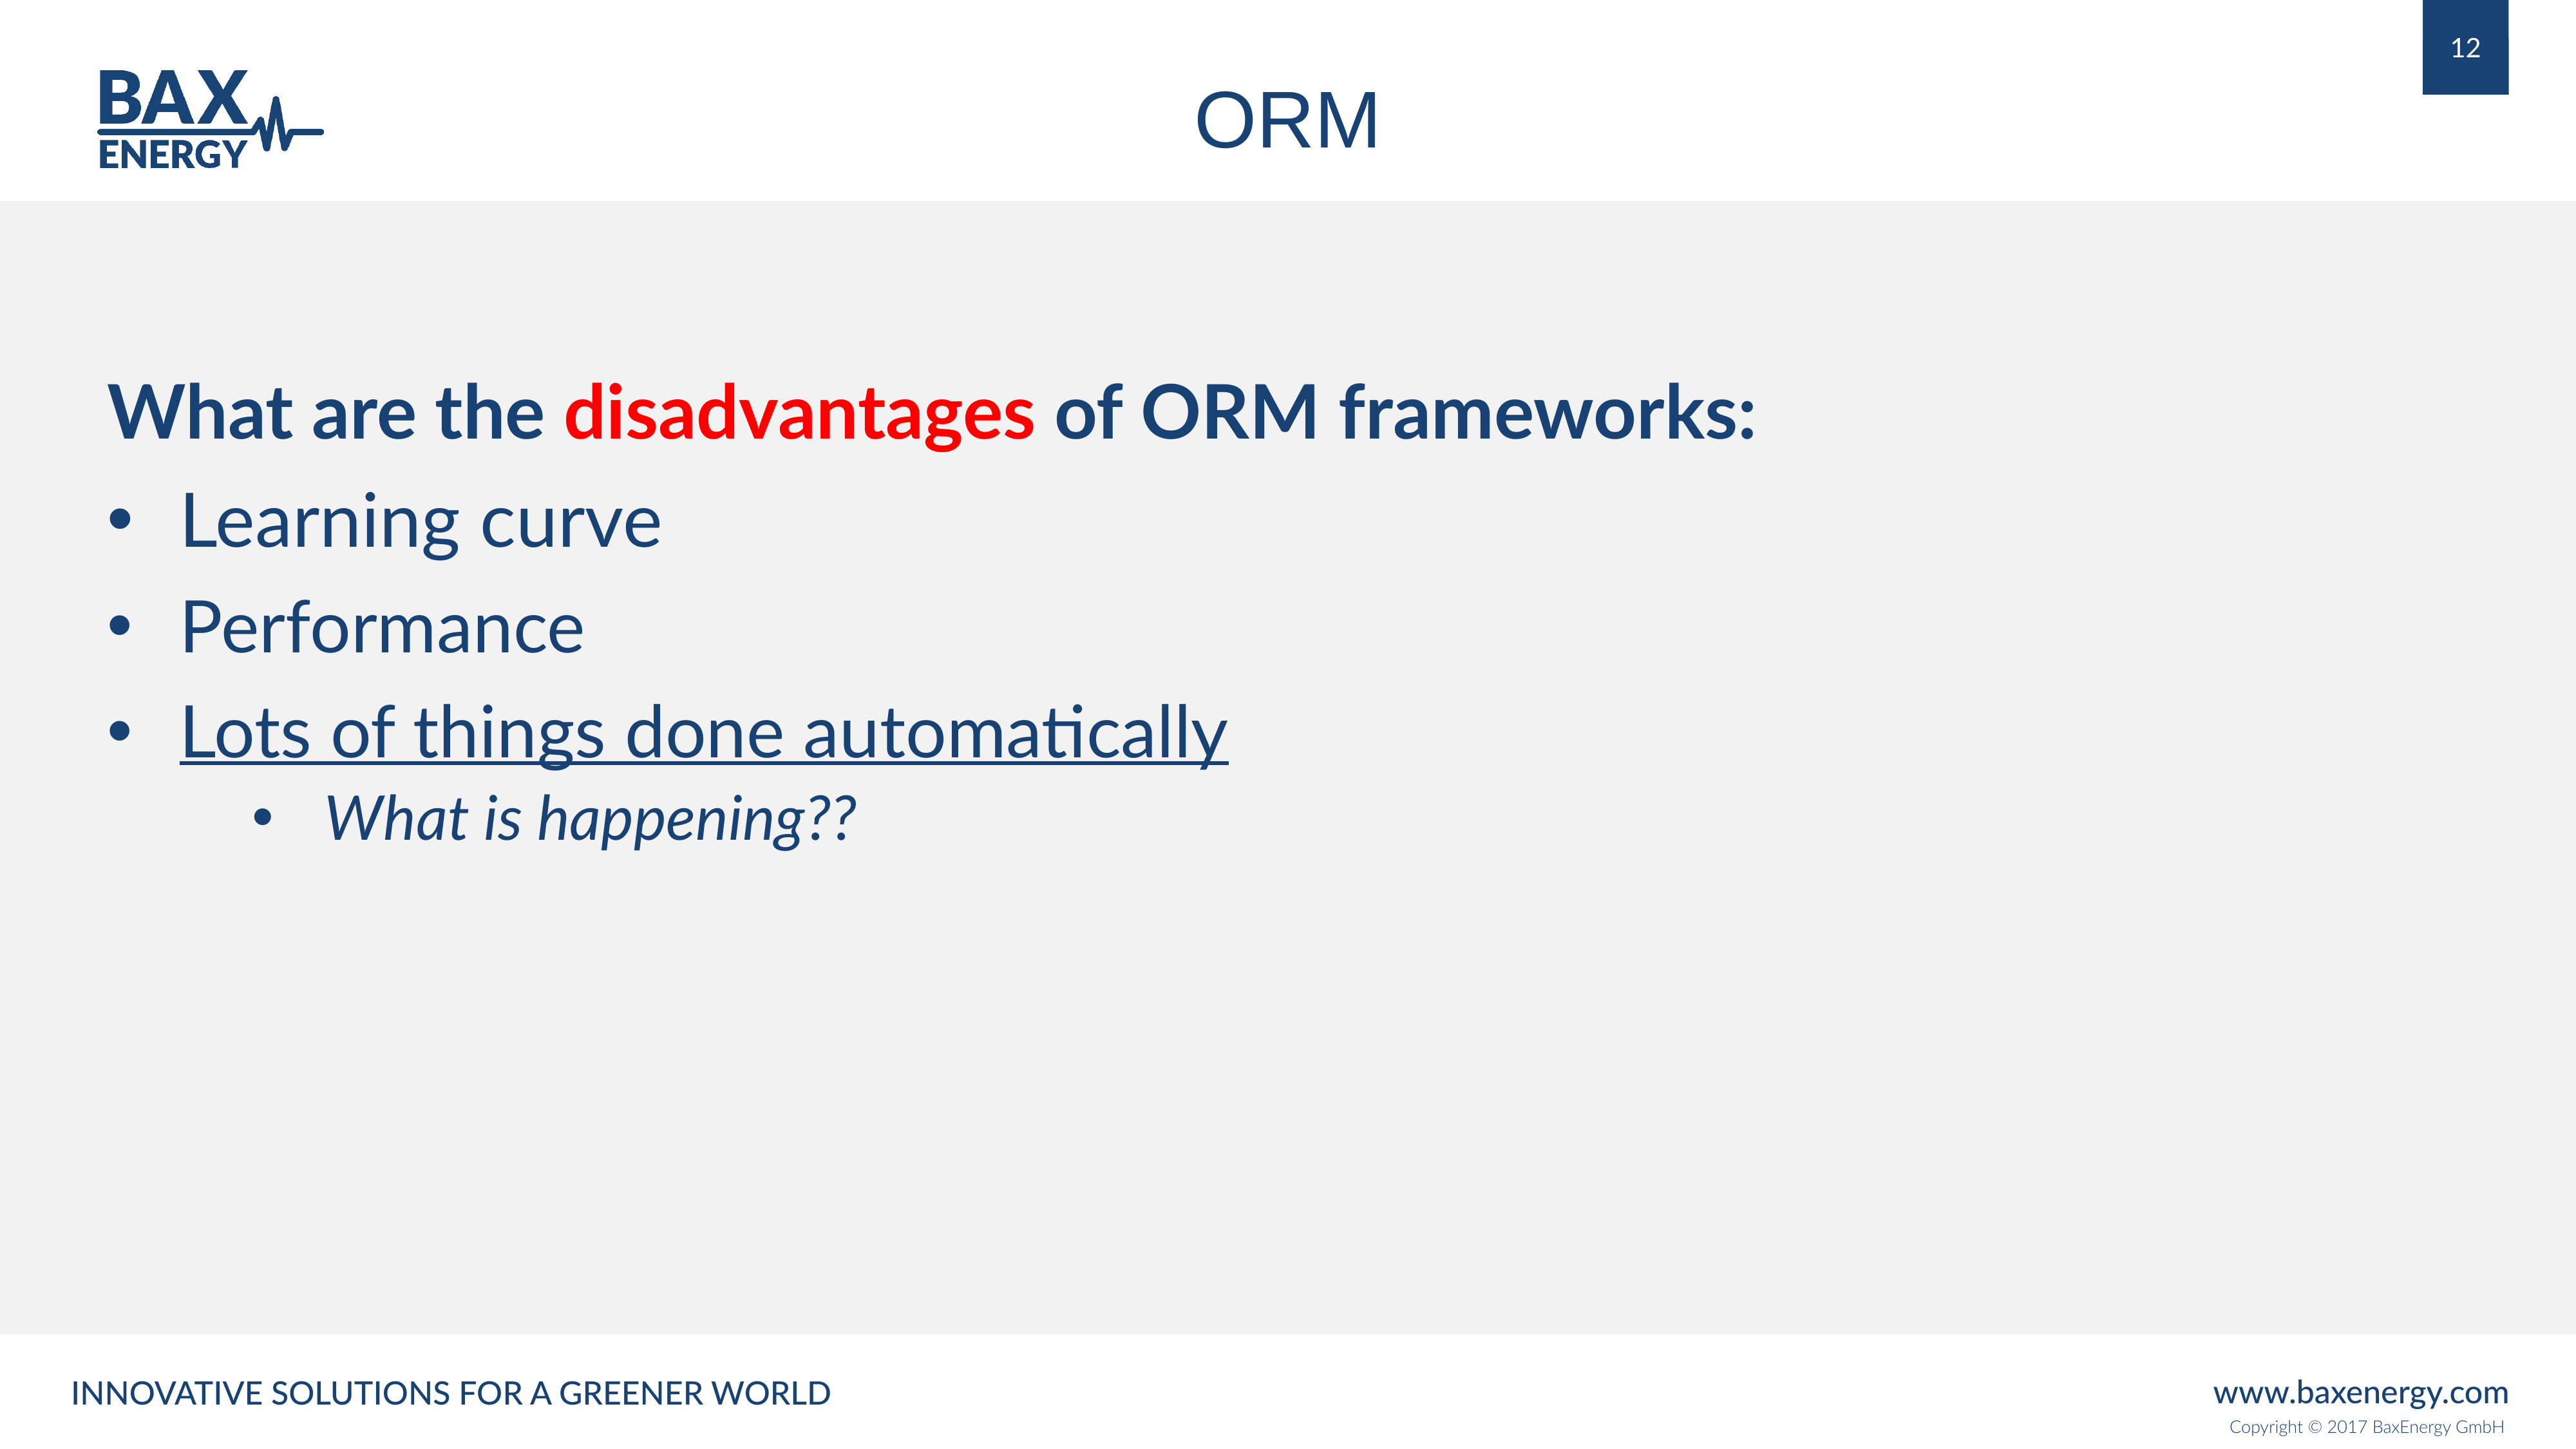

ORM

What are the disadvantages of ORM frameworks:
Learning curve
Performance
Lots of things done automatically
What is happening??